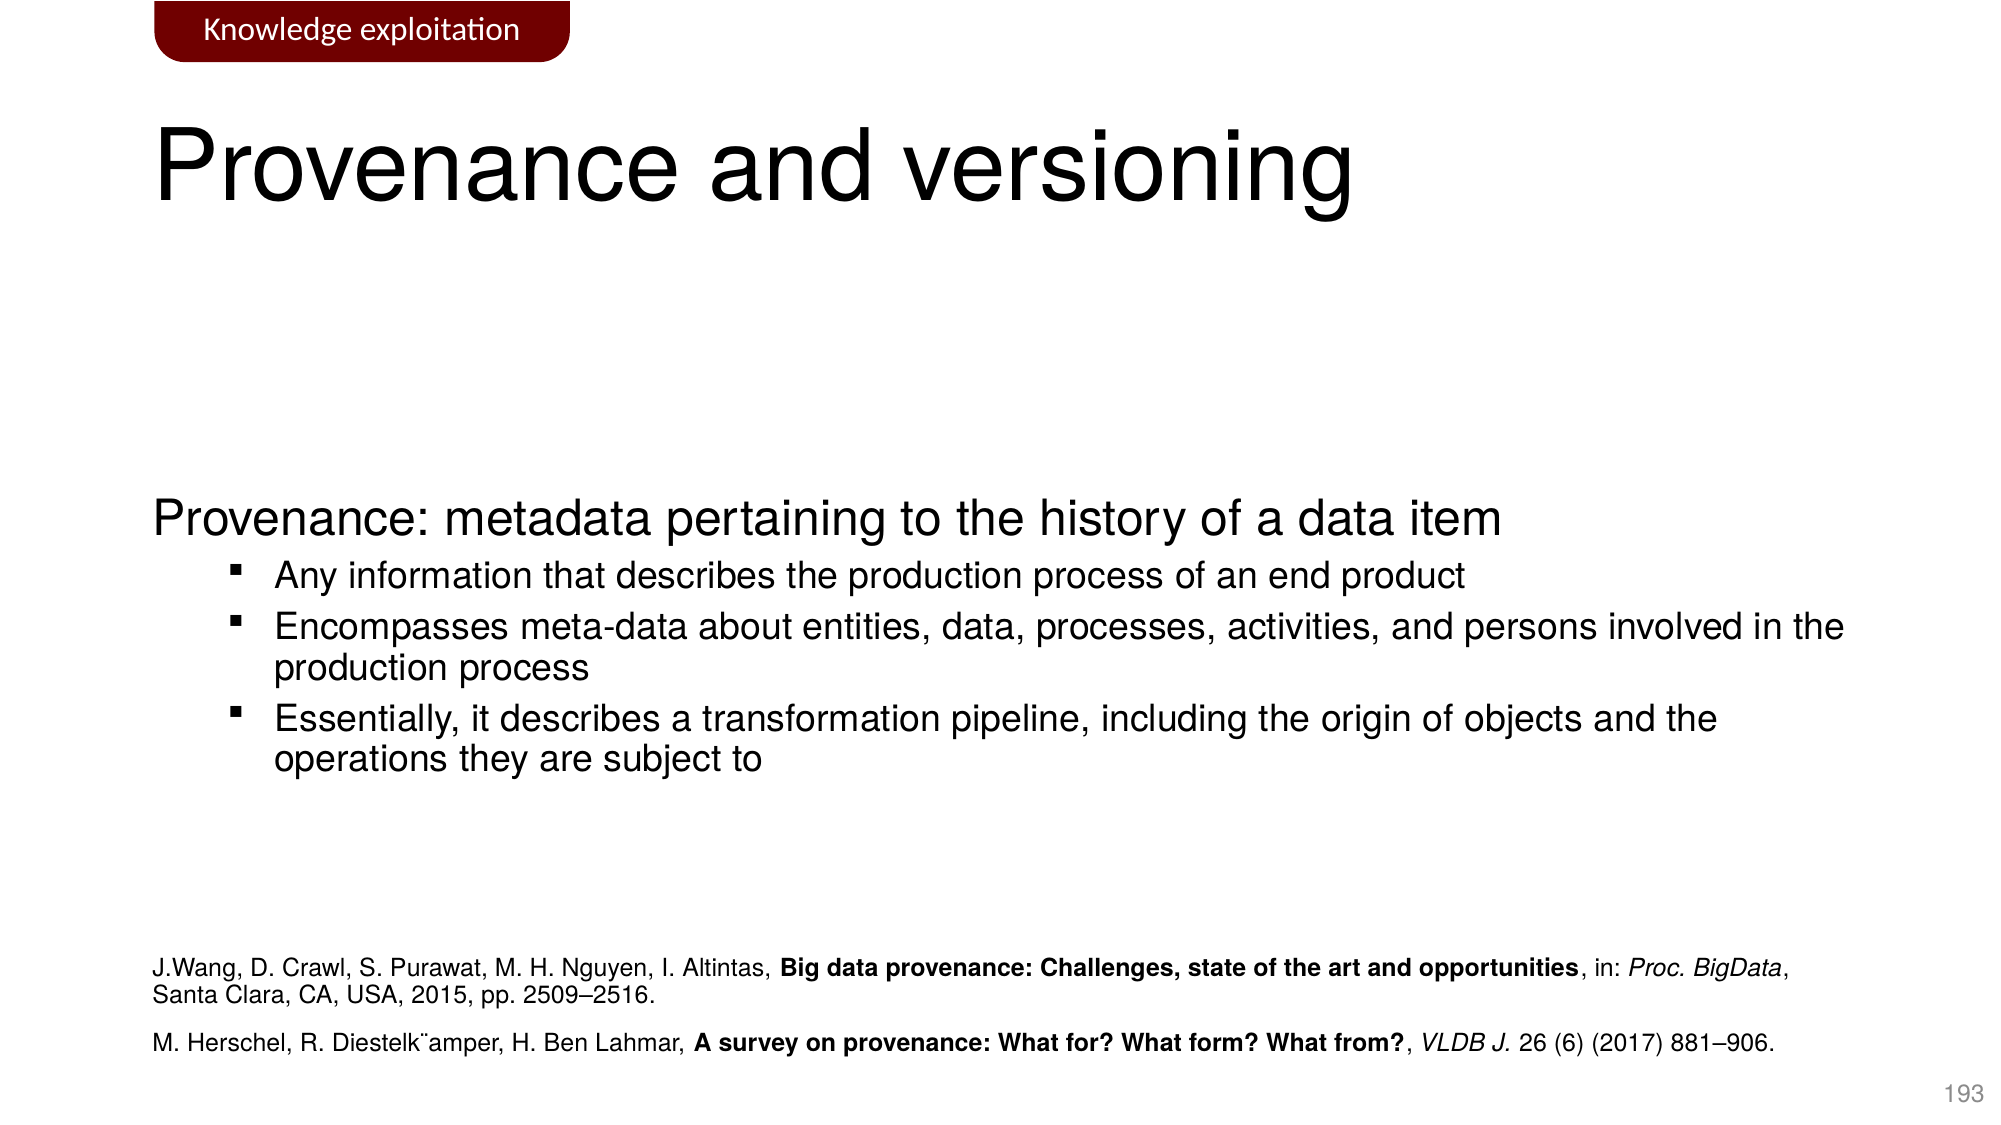

Knowledge exploitation
# Provenance and versioning
Provenance: metadata pertaining to the history of a data item
Any information that describes the production process of an end product
Encompasses meta-data about entities, data, processes, activities, and persons involved in the production process
Essentially, it describes a transformation pipeline, including the origin of objects and the operations they are subject to
J.Wang, D. Crawl, S. Purawat, M. H. Nguyen, I. Altintas, Big data provenance: Challenges, state of the art and opportunities, in: Proc. BigData, Santa Clara, CA, USA, 2015, pp. 2509–2516.
M. Herschel, R. Diestelk¨amper, H. Ben Lahmar, A survey on provenance: What for? What form? What from?, VLDB J. 26 (6) (2017) 881–906.
193